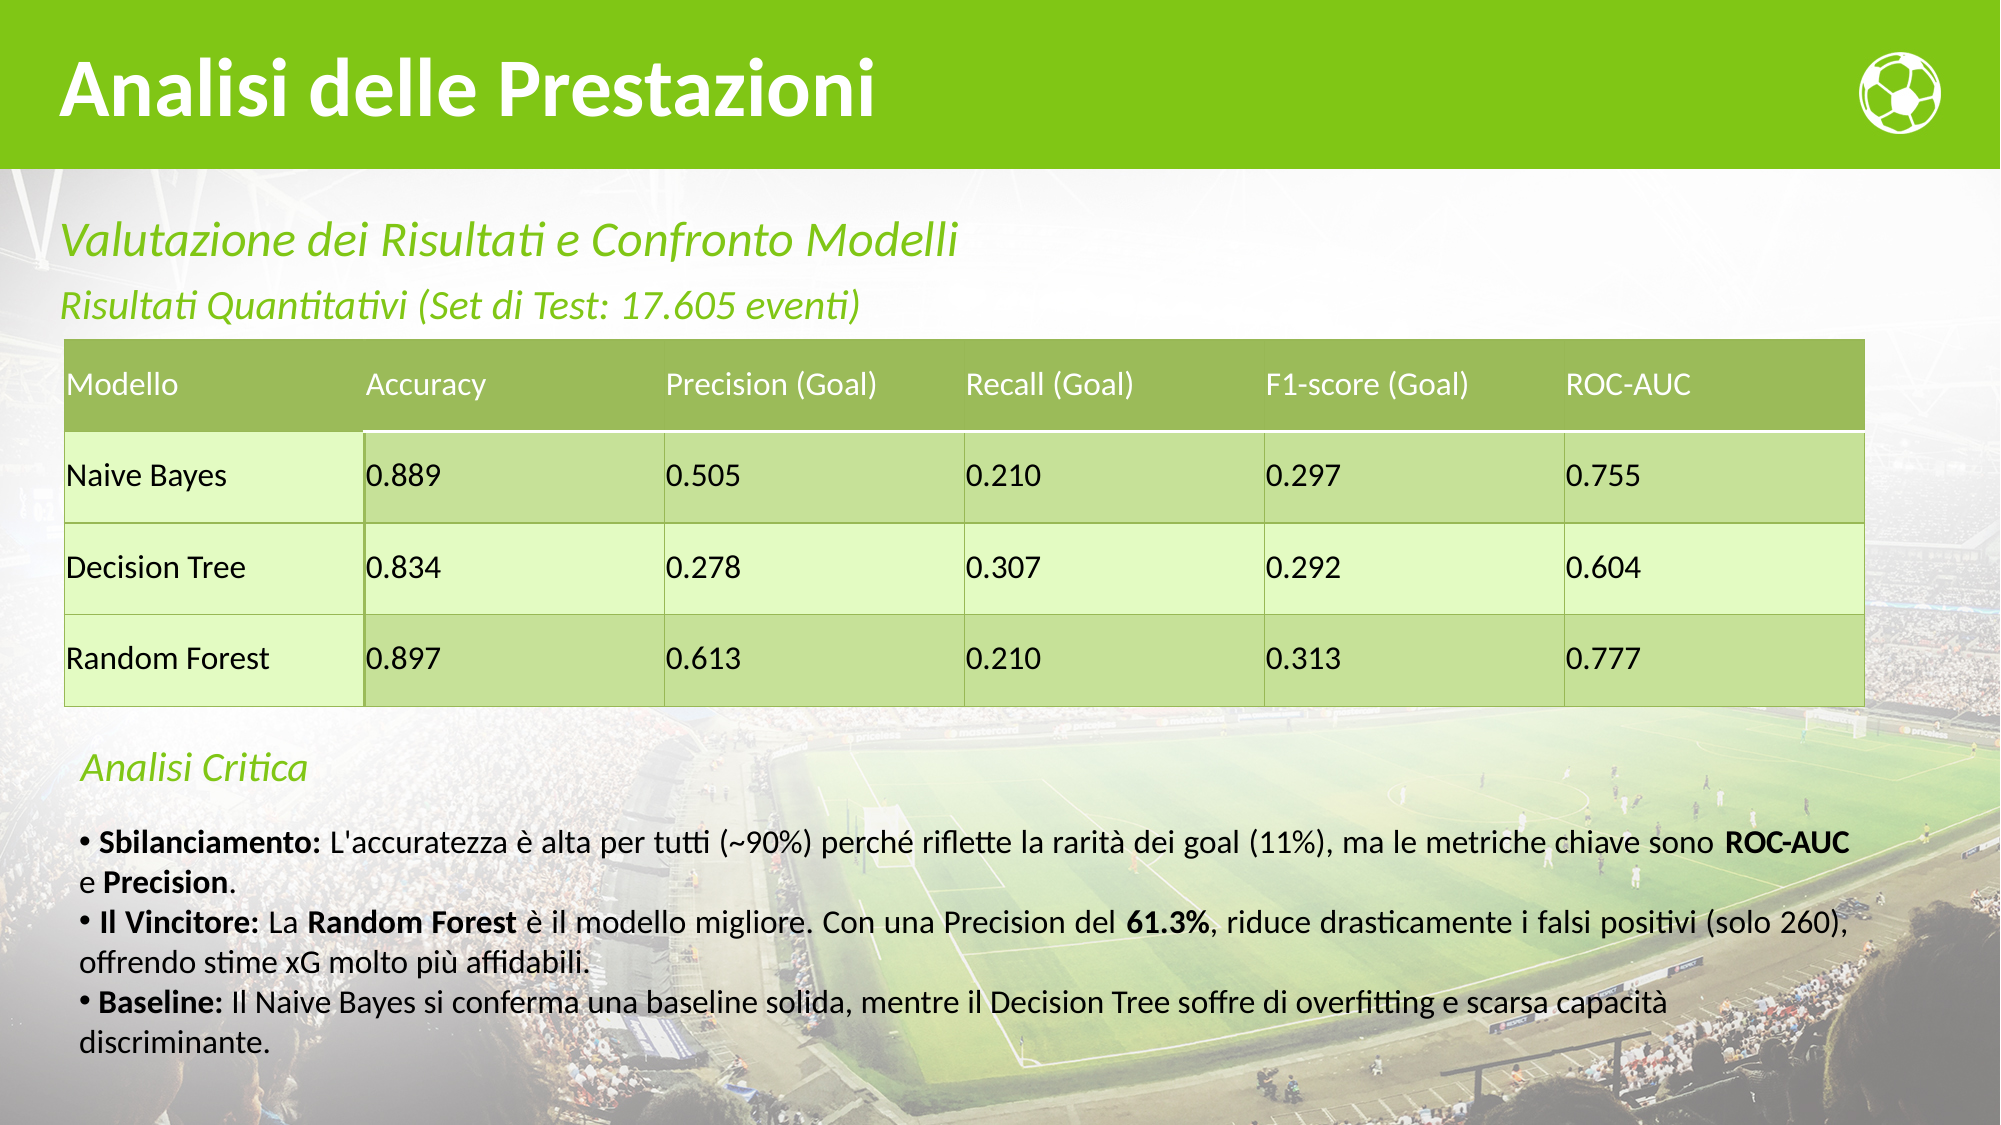

# Analisi delle Prestazioni
Valutazione dei Risultati e Confronto Modelli
Risultati Quantitativi (Set di Test: 17.605 eventi)
| Modello | Accuracy | Precision (Goal) | Recall (Goal) | F1-score (Goal) | ROC-AUC |
| --- | --- | --- | --- | --- | --- |
| Naive Bayes | 0.889 | 0.505 | 0.210 | 0.297 | 0.755 |
| Decision Tree | 0.834 | 0.278 | 0.307 | 0.292 | 0.604 |
| Random Forest | 0.897 | 0.613 | 0.210 | 0.313 | 0.777 |
Analisi Critica
 Sbilanciamento: L'accuratezza è alta per tutti (~90%) perché riflette la rarità dei goal (11%), ma le metriche chiave sono ROC-AUC e Precision.
 Il Vincitore: La Random Forest è il modello migliore. Con una Precision del 61.3%, riduce drasticamente i falsi positivi (solo 260), offrendo stime xG molto più affidabili.
 Baseline: Il Naive Bayes si conferma una baseline solida, mentre il Decision Tree soffre di overfitting e scarsa capacità
discriminante.